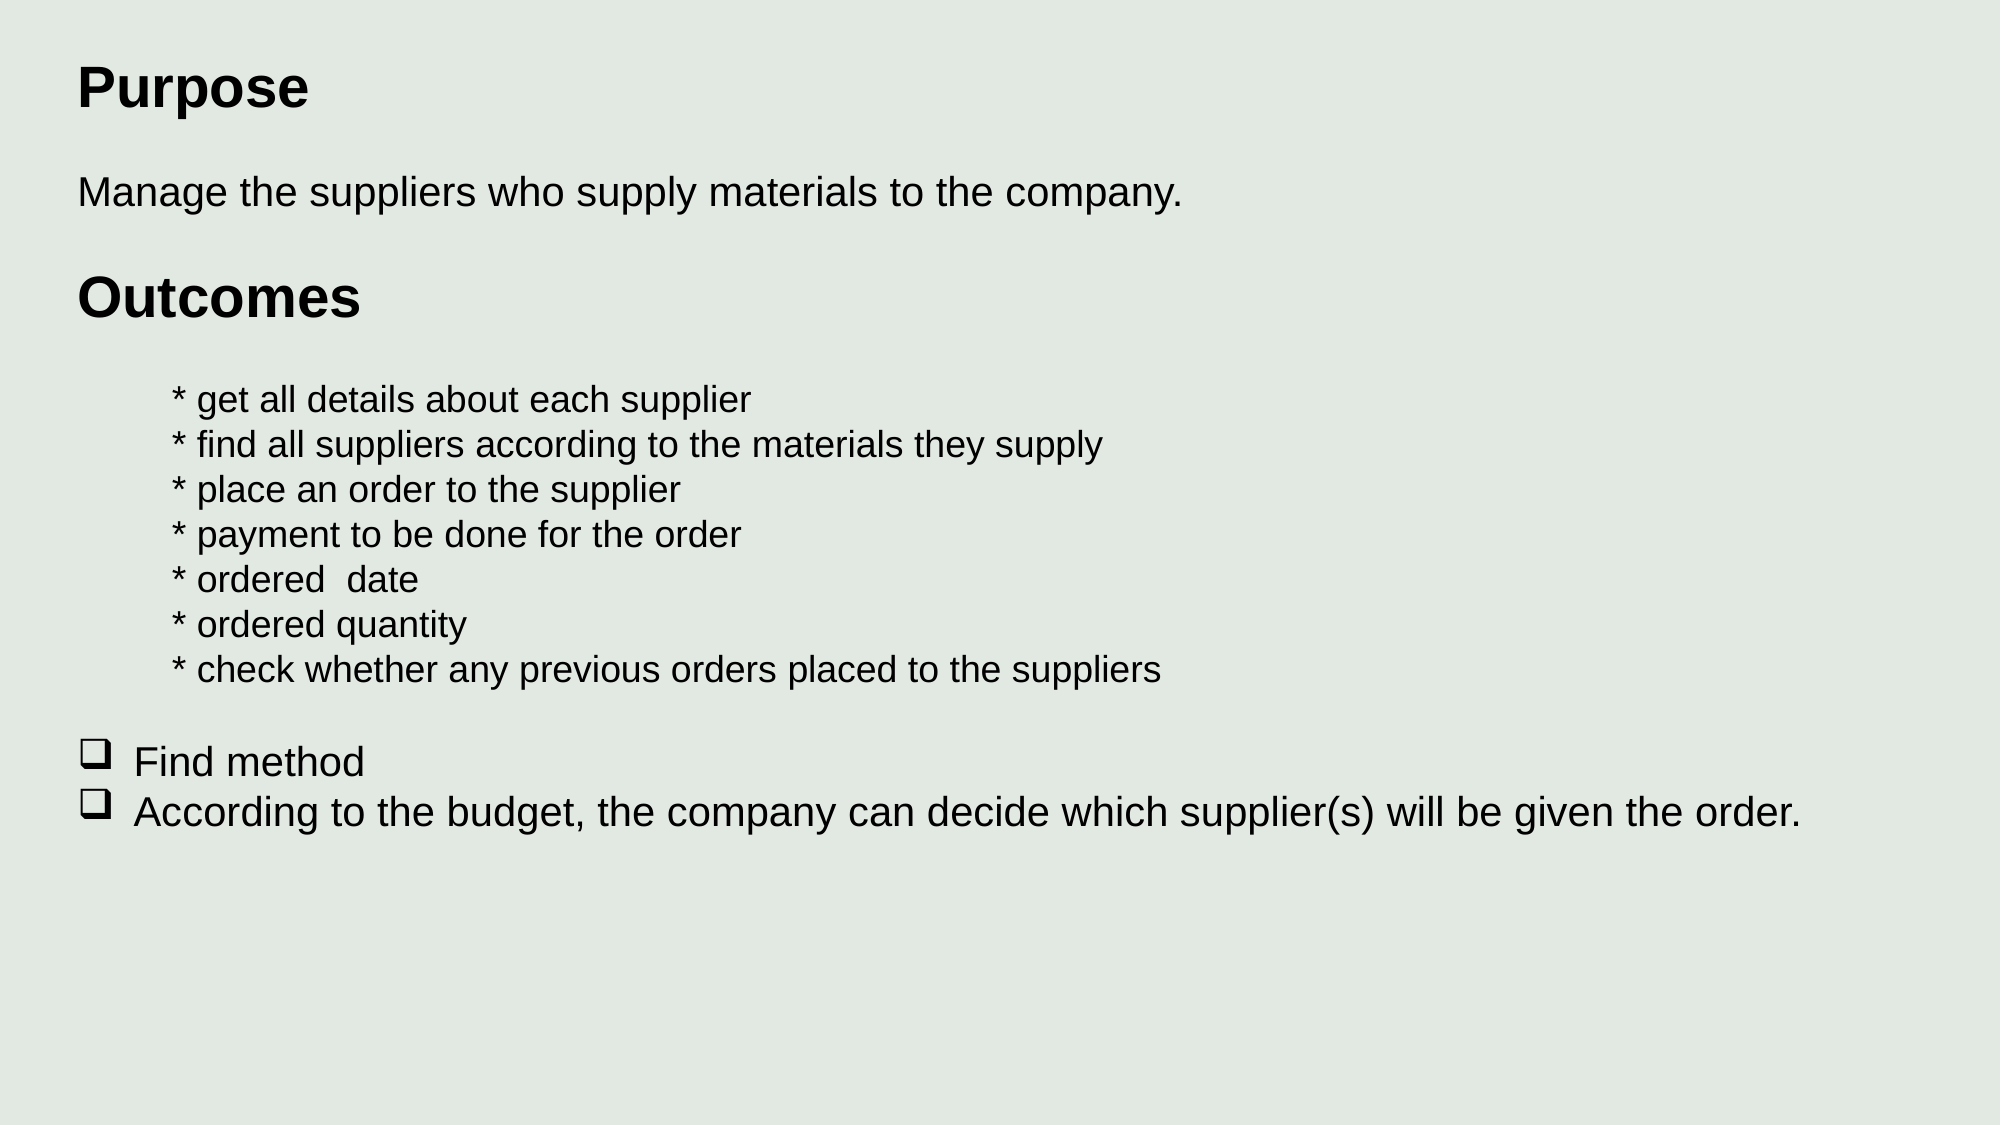

Purpose

Manage the suppliers who supply materials to the company.

Outcomes

         * get all details about each supplier
         * find all suppliers according to the materials they supply
         * place an order to the supplier
         * payment to be done for the order
         * ordered  date
         * ordered quantity
         * check whether any previous orders placed to the suppliers

Find method
According to the budget, the company can decide which supplier(s) will be given the order.